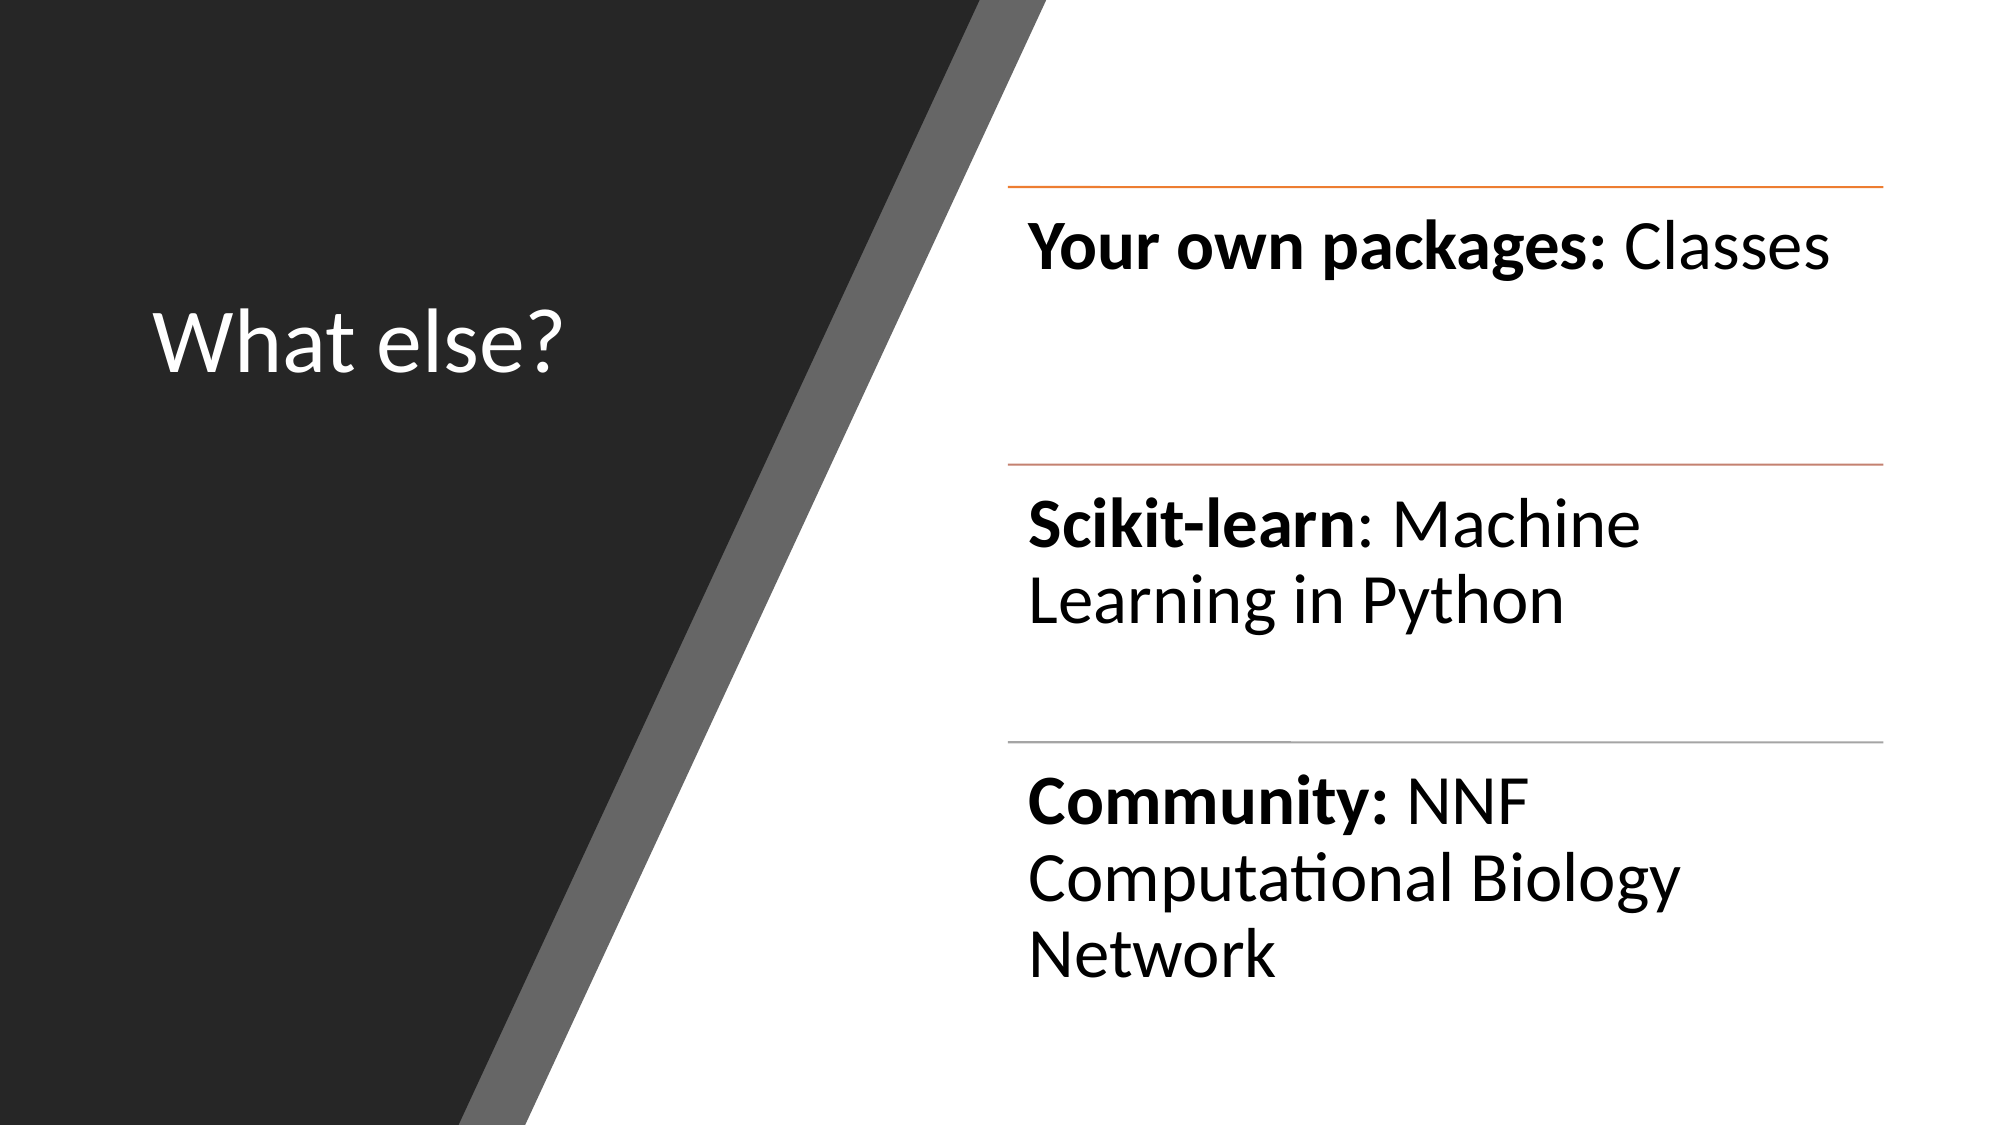

# What else?
Your own packages: Classes
Scikit-learn: Machine Learning in Python
Community: NNF Computational Biology Network